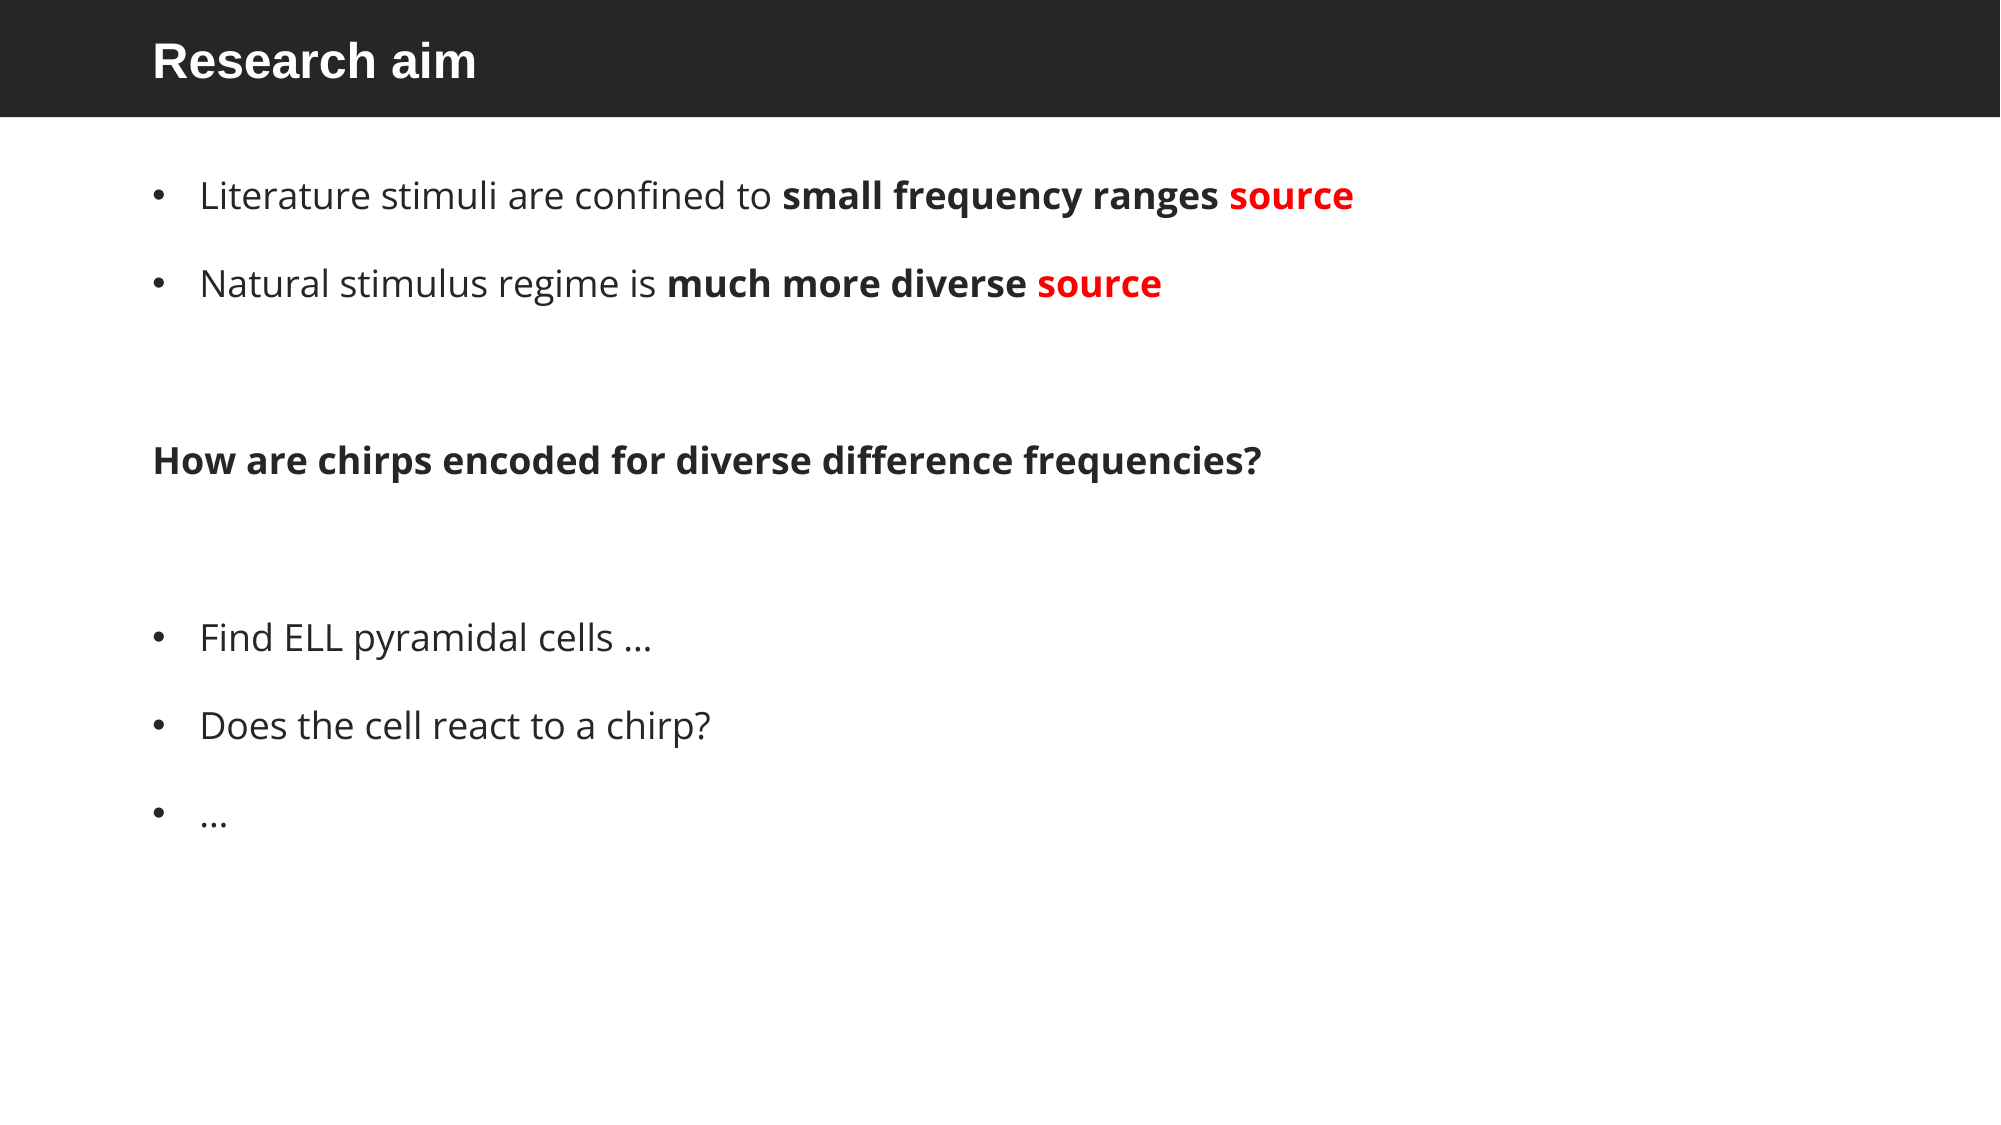

Research aim
Literature stimuli are confined to small frequency ranges source
Natural stimulus regime is much more diverse source

How are chirps encoded for diverse difference frequencies?

Find ELL pyramidal cells …
Does the cell react to a chirp?
…